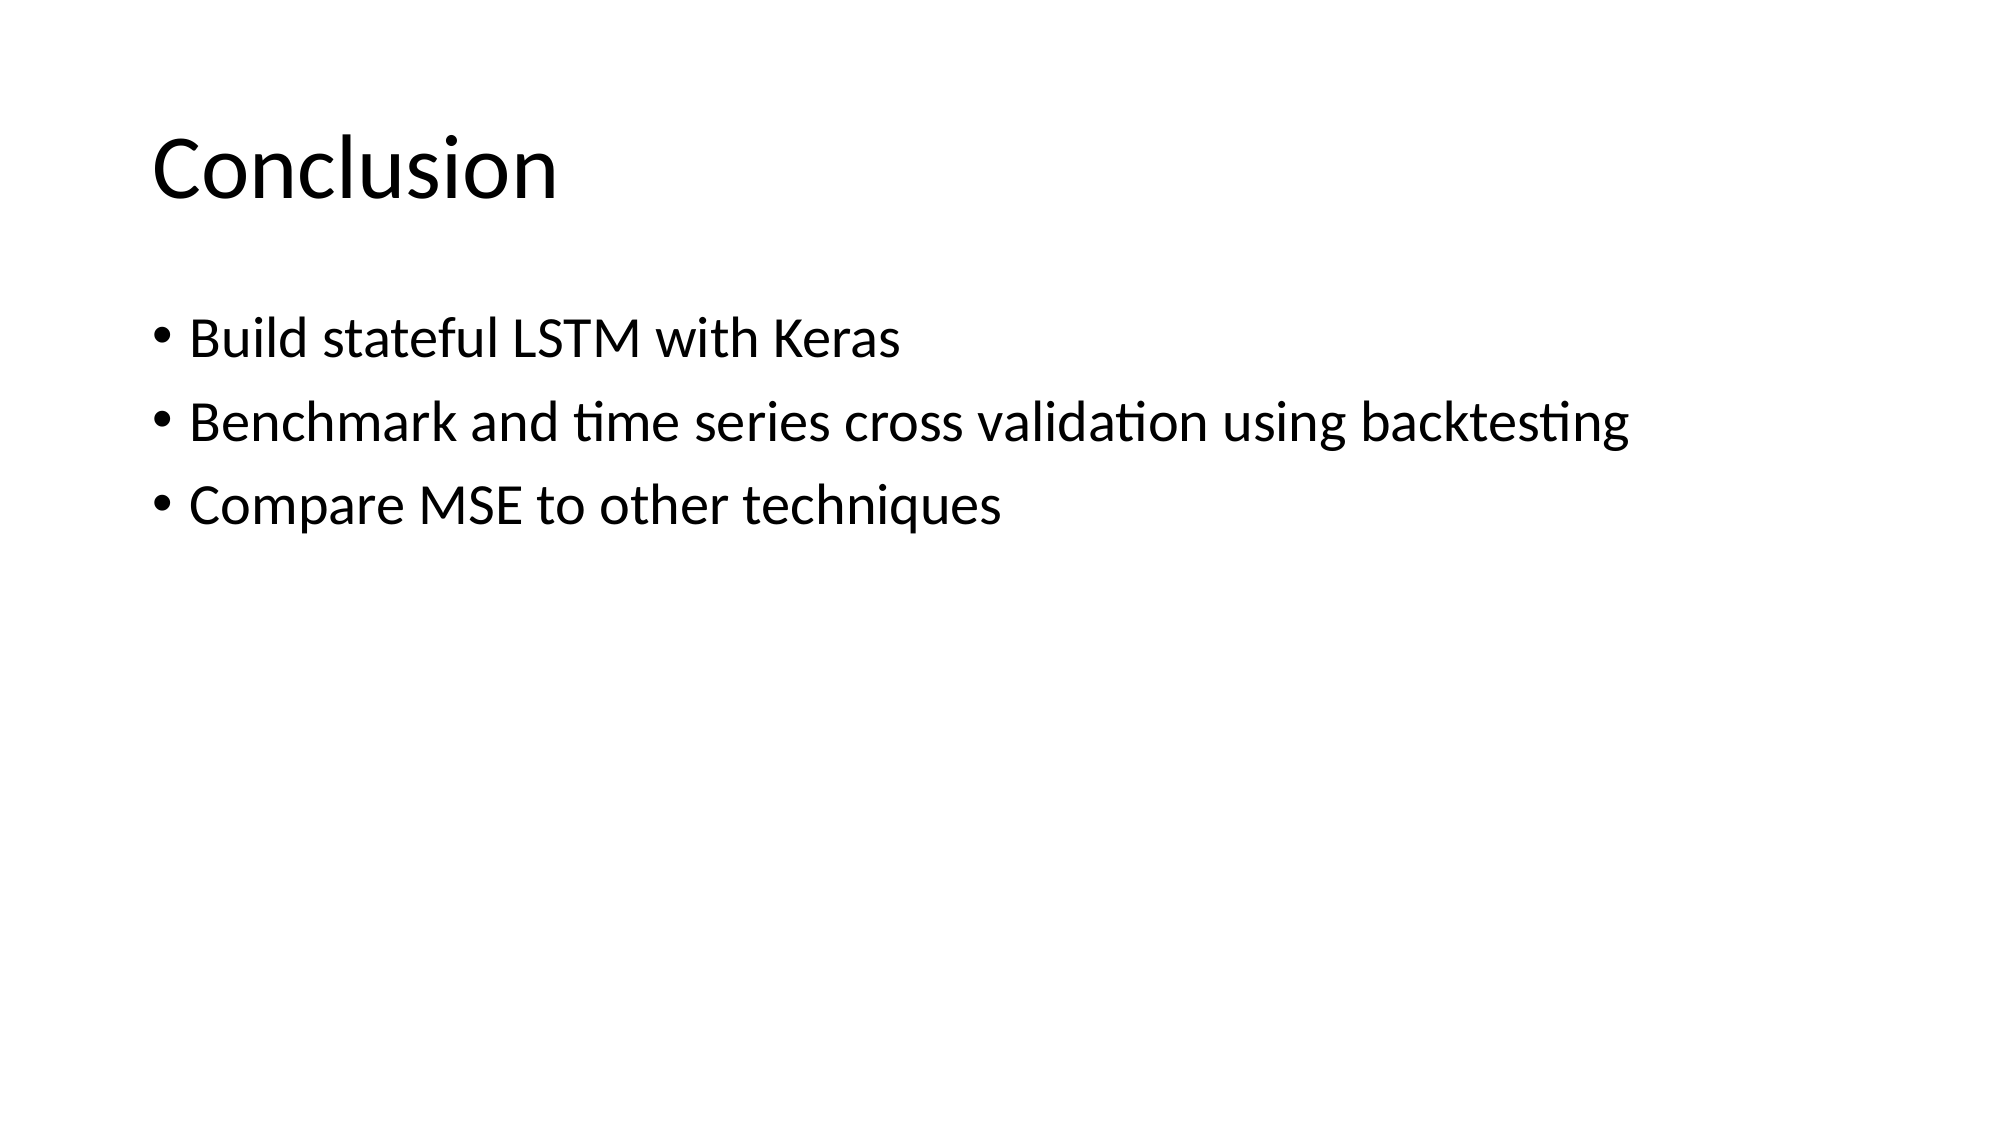

# Conclusion
Build stateful LSTM with Keras
Benchmark and time series cross validation using backtesting
Compare MSE to other techniques